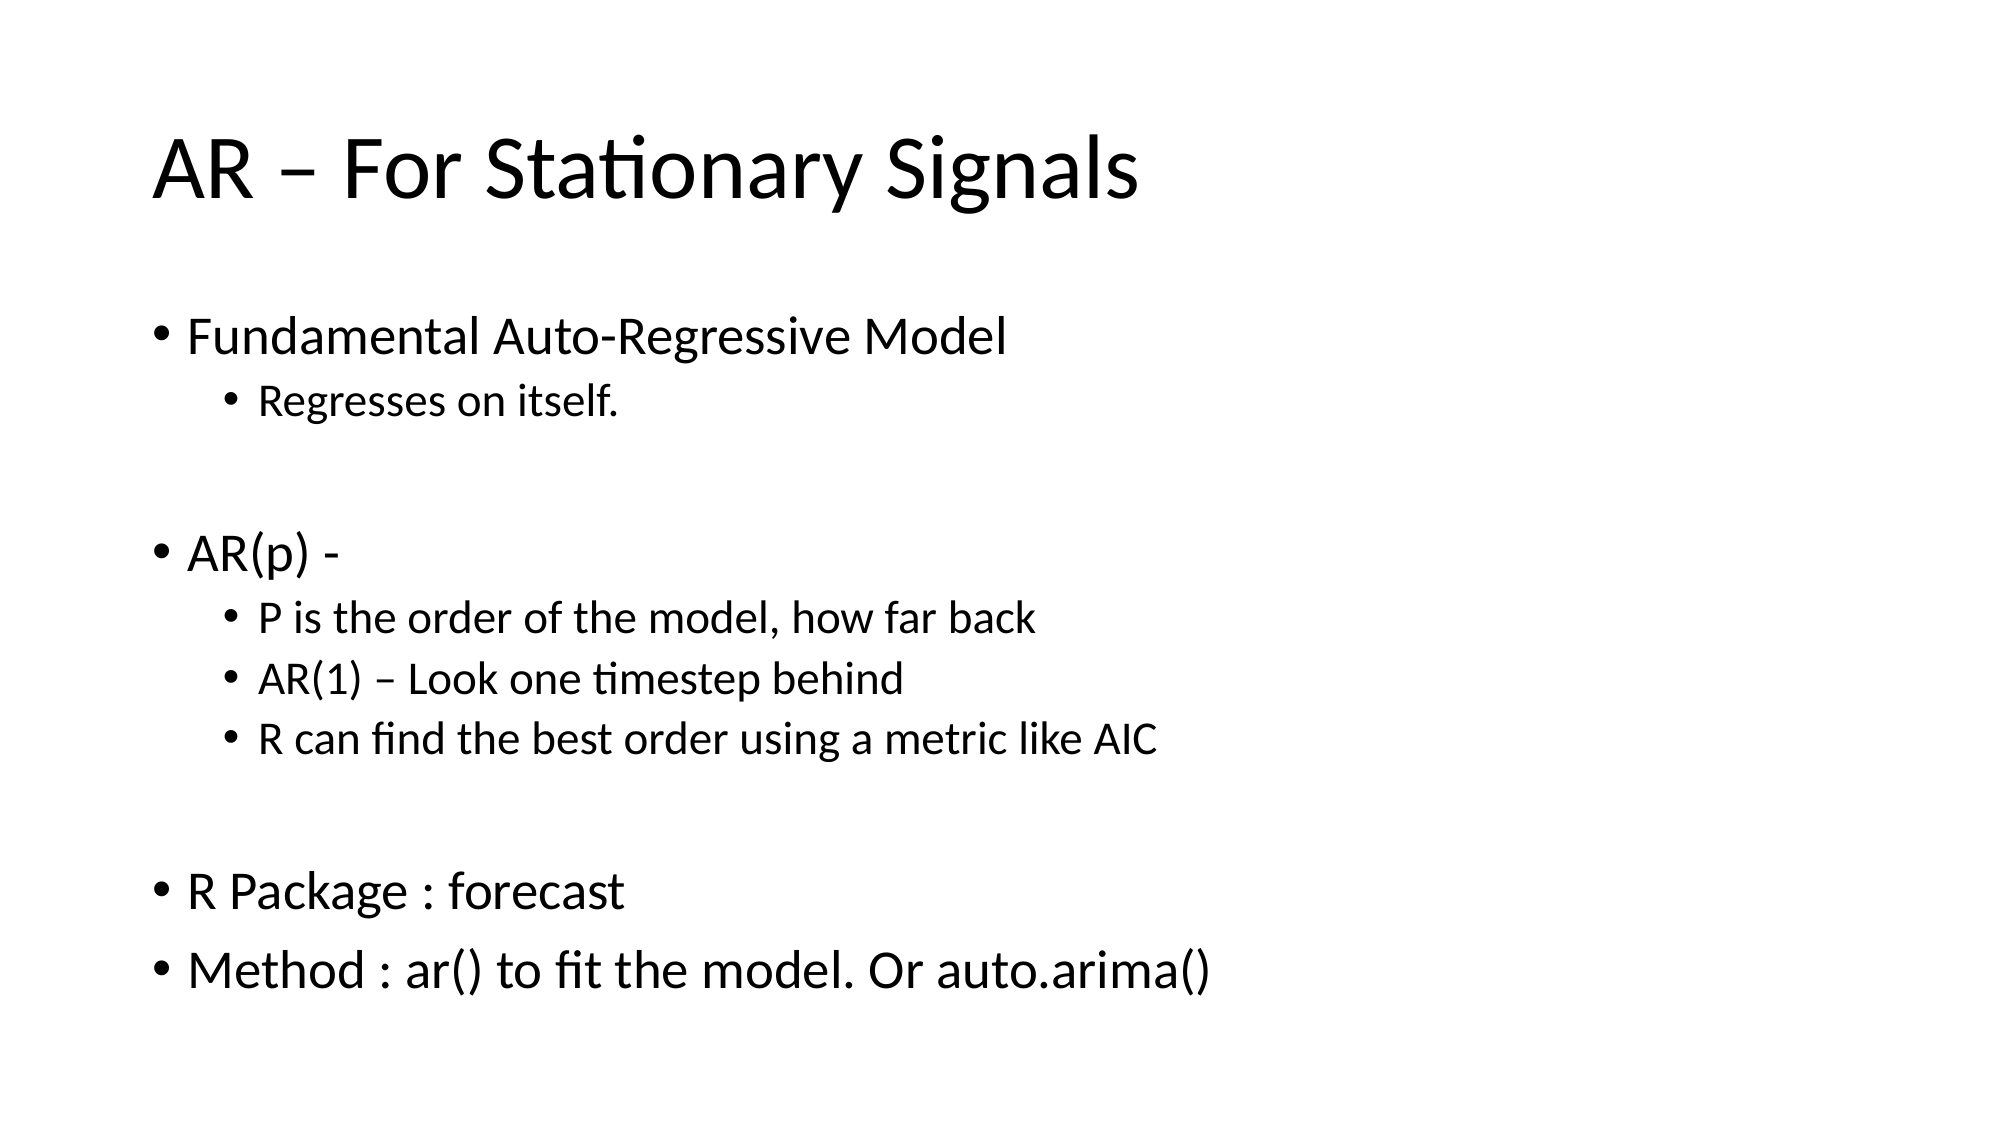

# AR – For Stationary Signals
Fundamental Auto-Regressive Model
Regresses on itself.

AR(p) -
P is the order of the model, how far back
AR(1) – Look one timestep behind
R can find the best order using a metric like AIC

R Package : forecast
Method : ar() to fit the model. Or auto.arima()